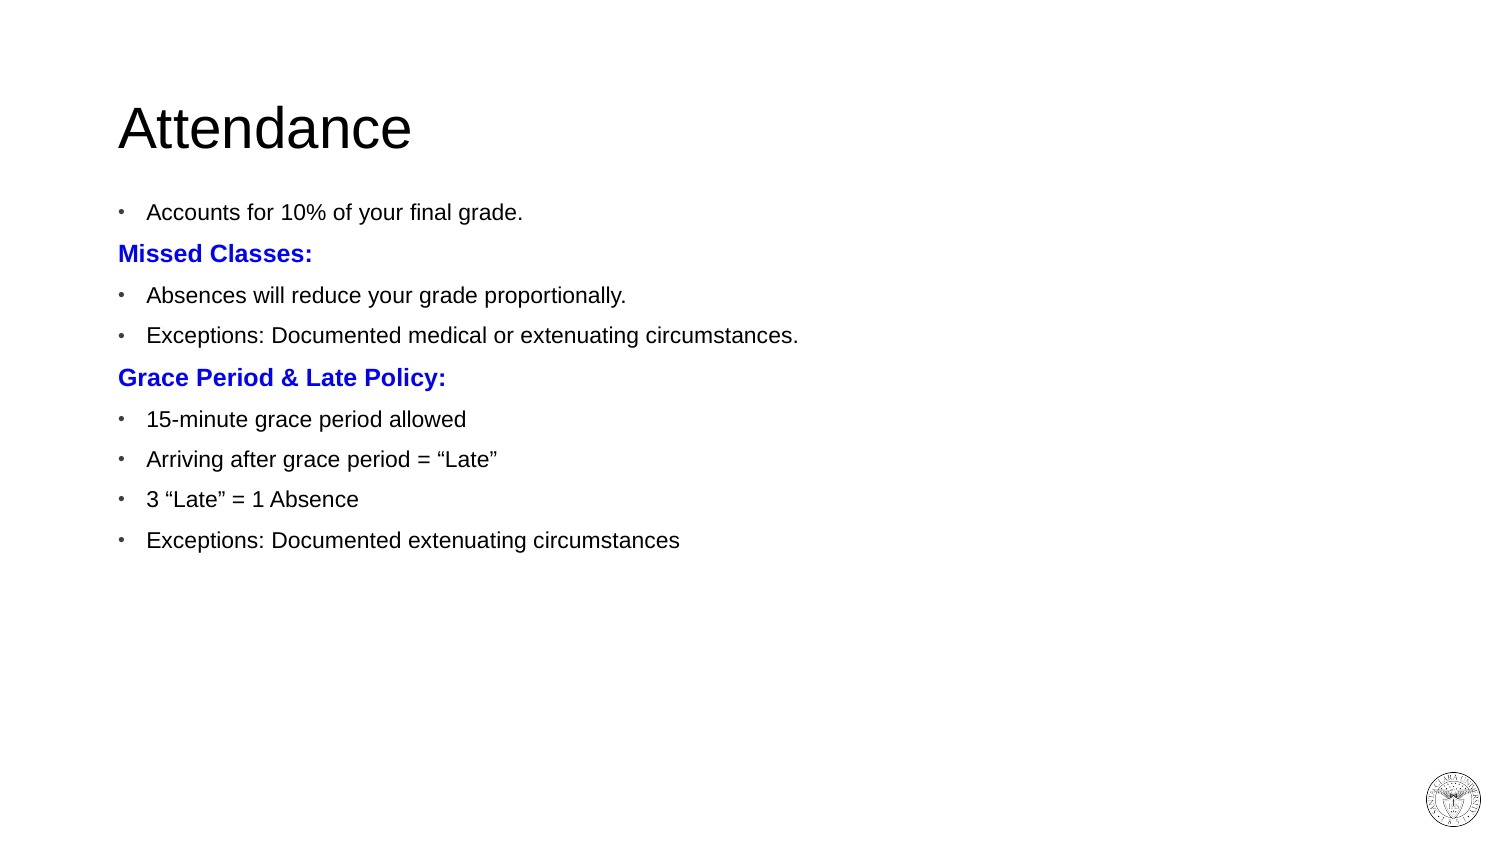

# Attendance
Accounts for 10% of your final grade.
Missed Classes:
Absences will reduce your grade proportionally.
Exceptions: Documented medical or extenuating circumstances.
Grace Period & Late Policy:
15-minute grace period allowed
Arriving after grace period = “Late”
3 “Late” = 1 Absence
Exceptions: Documented extenuating circumstances